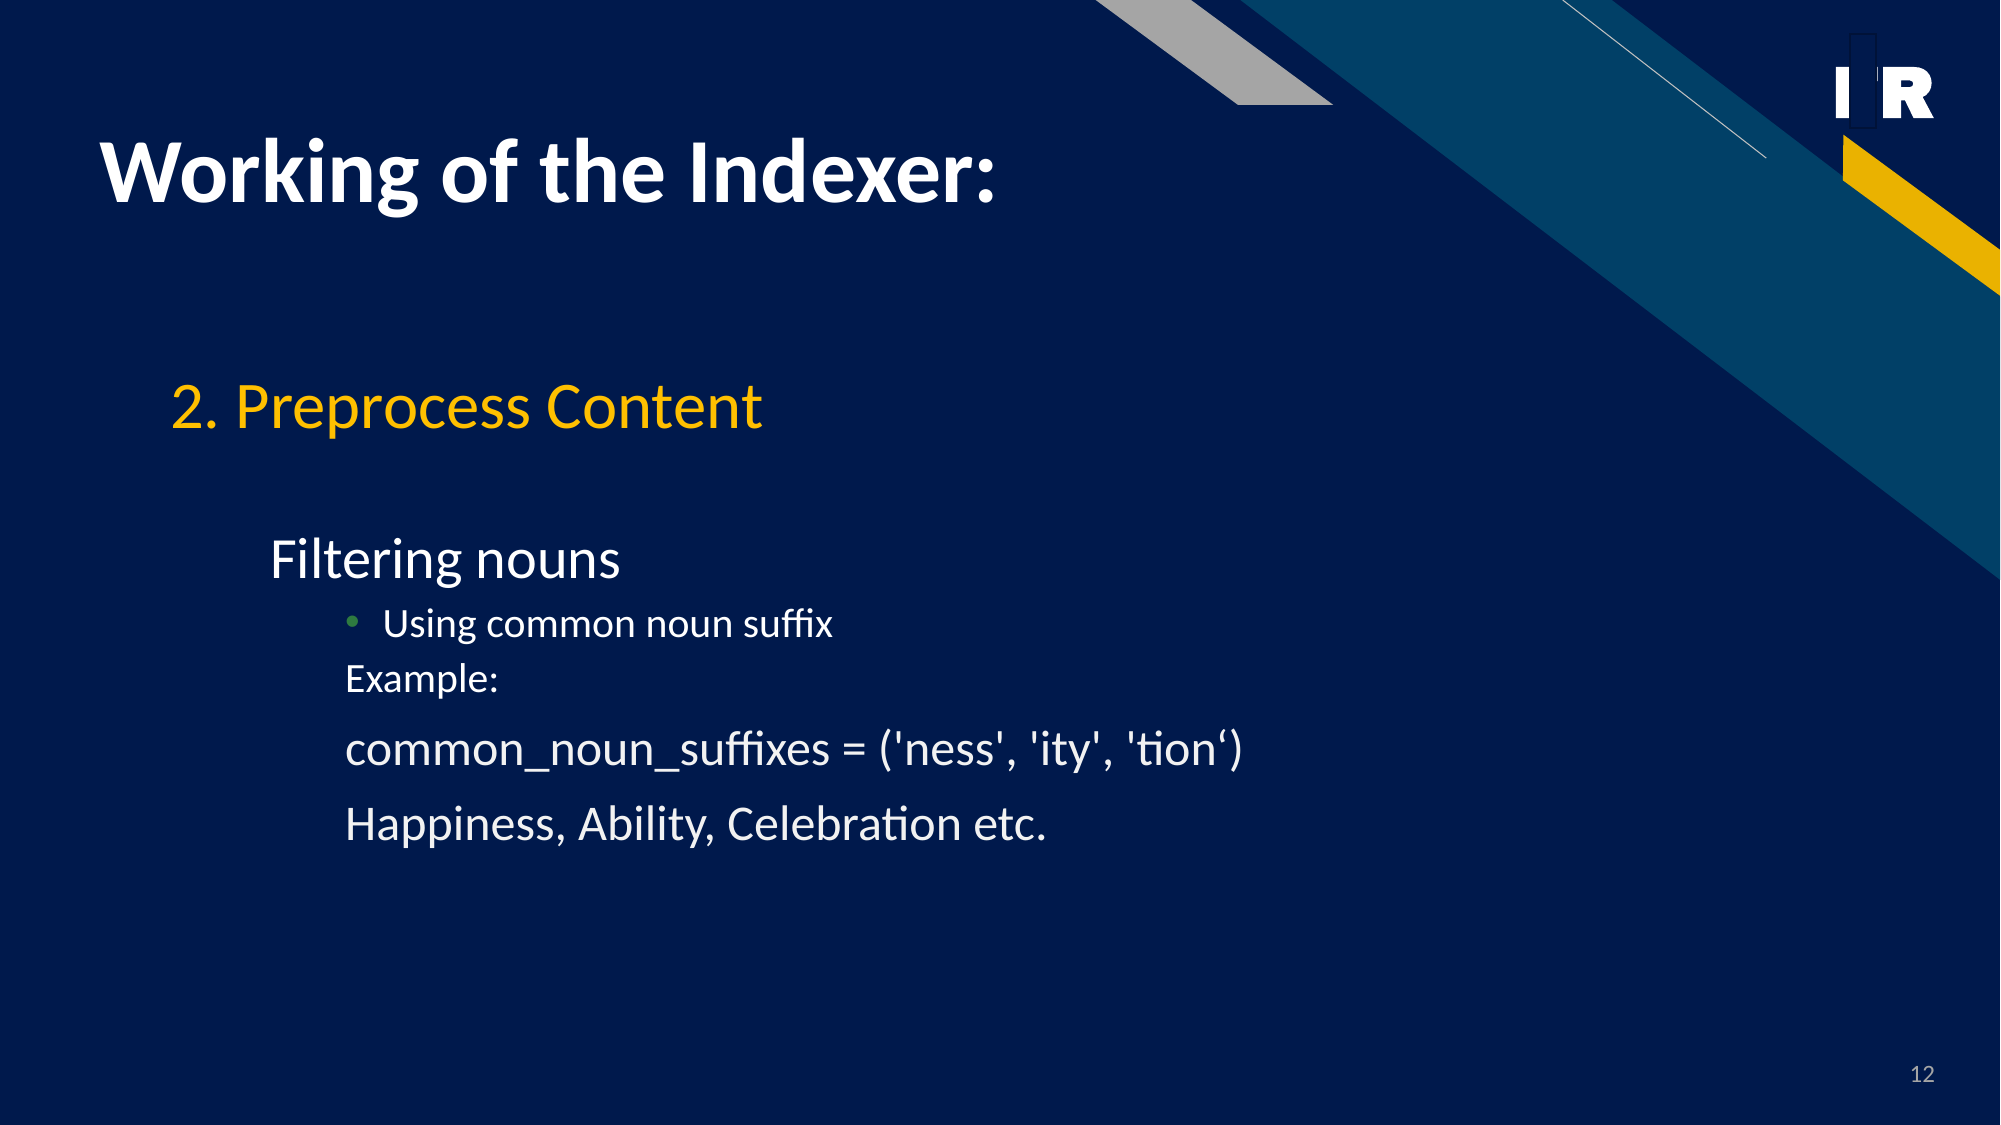

# Working of the Indexer:

2. Preprocess Content
Filtering nouns
Using common noun suffix
Example:
 	common_noun_suffixes = ('ness', 'ity', 'tion‘)
	Happiness, Ability, Celebration etc.
12